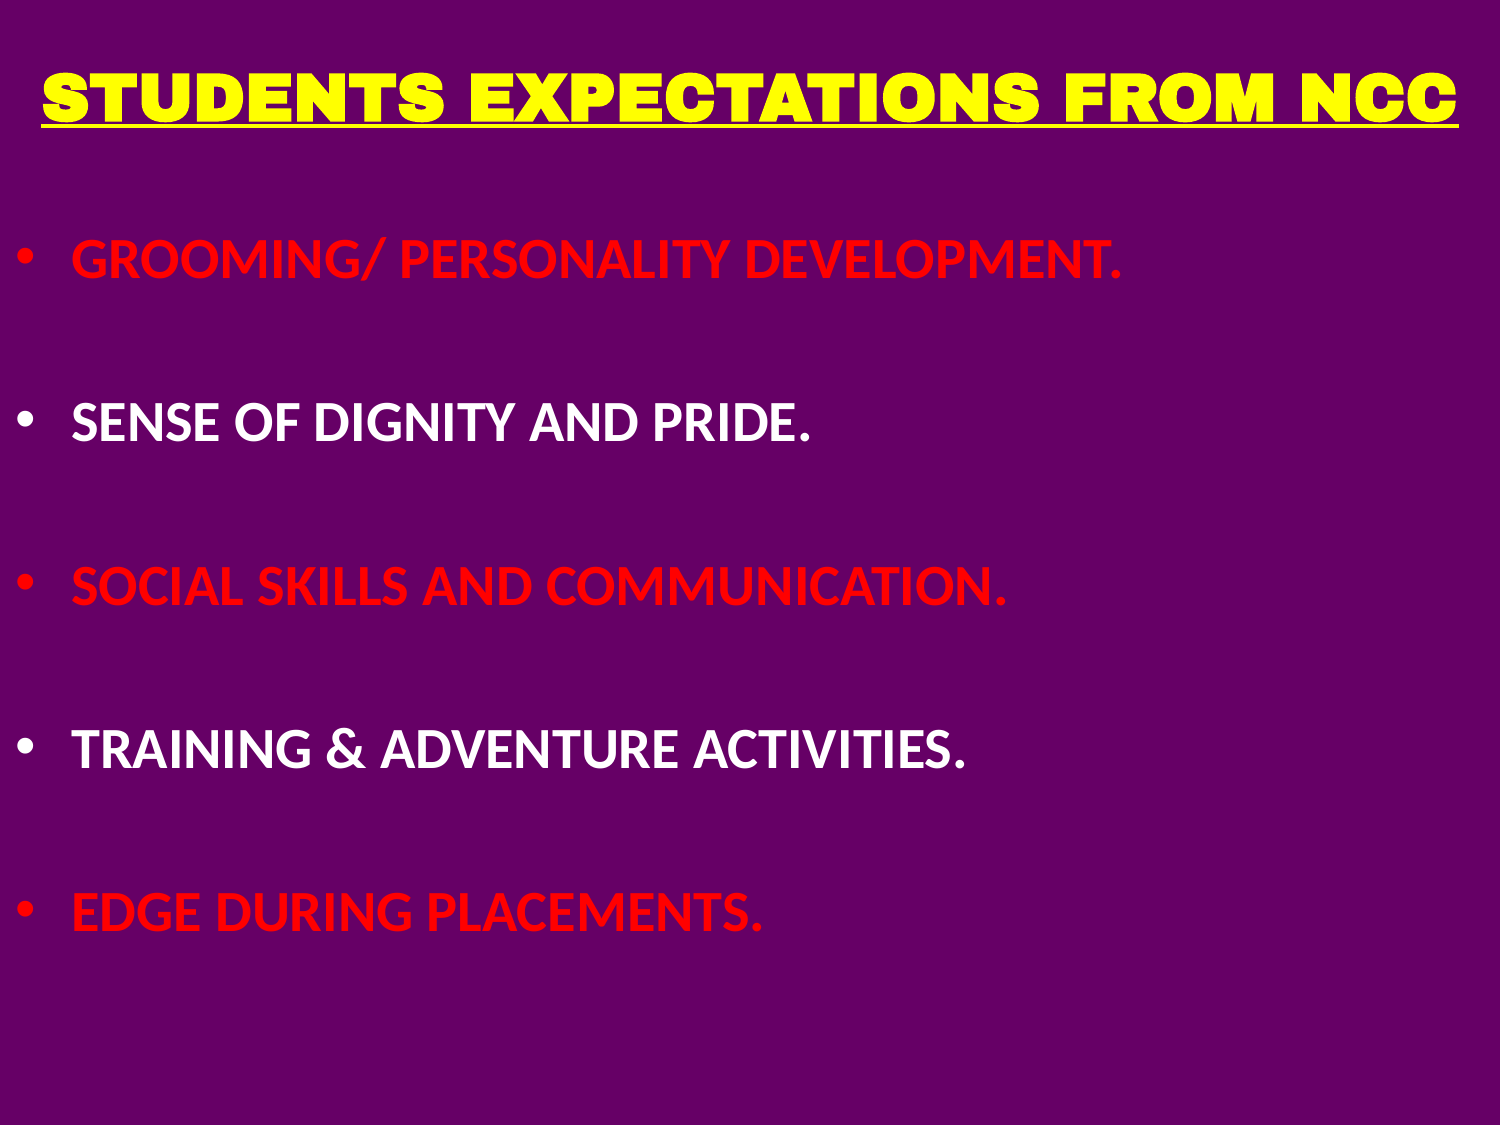

# STUDENTS EXPECTATIONS FROM NCC
GROOMING/ PERSONALITY DEVELOPMENT.

SENSE OF DIGNITY AND PRIDE.

SOCIAL SKILLS AND COMMUNICATION.

TRAINING & ADVENTURE ACTIVITIES.

EDGE DURING PLACEMENTS.